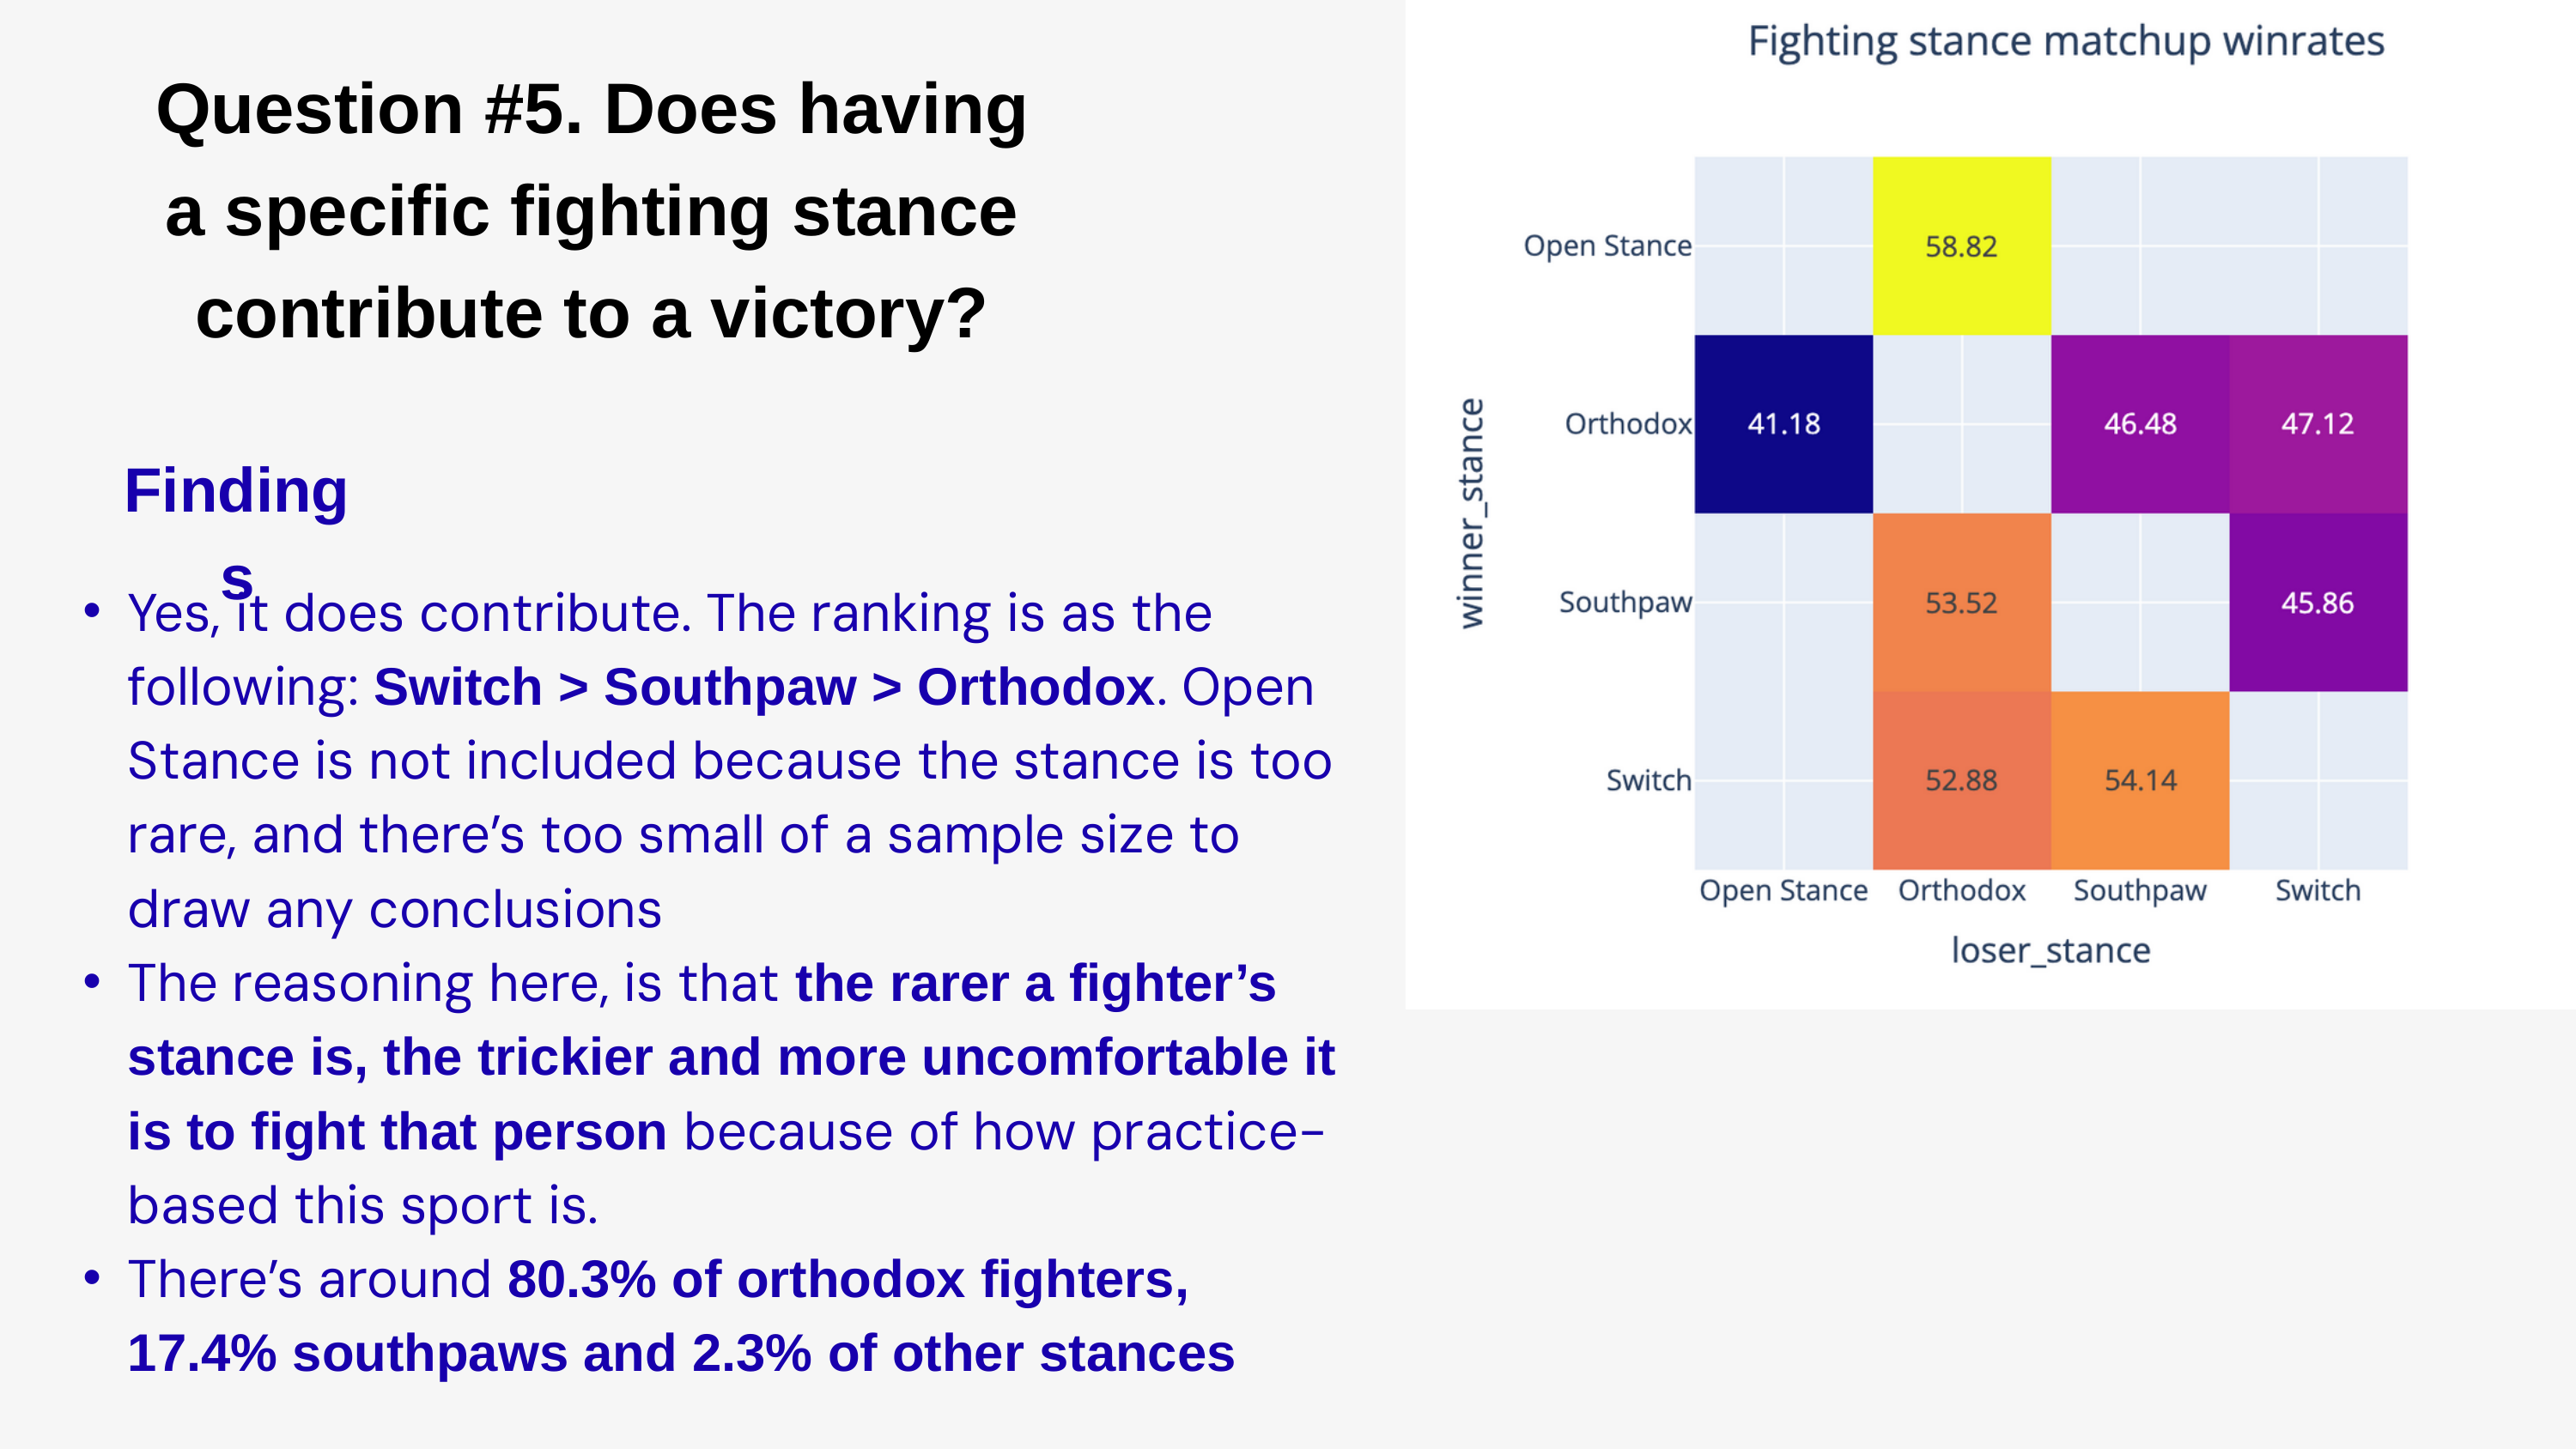

Question #5. Does having a specific fighting stance contribute to a victory?
Findings
Yes, it does contribute. The ranking is as the following: Switch > Southpaw > Orthodox. Open Stance is not included because the stance is too rare, and there’s too small of a sample size to draw any conclusions
The reasoning here, is that the rarer a fighter’s stance is, the trickier and more uncomfortable it is to fight that person because of how practice-based this sport is.
There’s around 80.3% of orthodox fighters, 17.4% southpaws and 2.3% of other stances